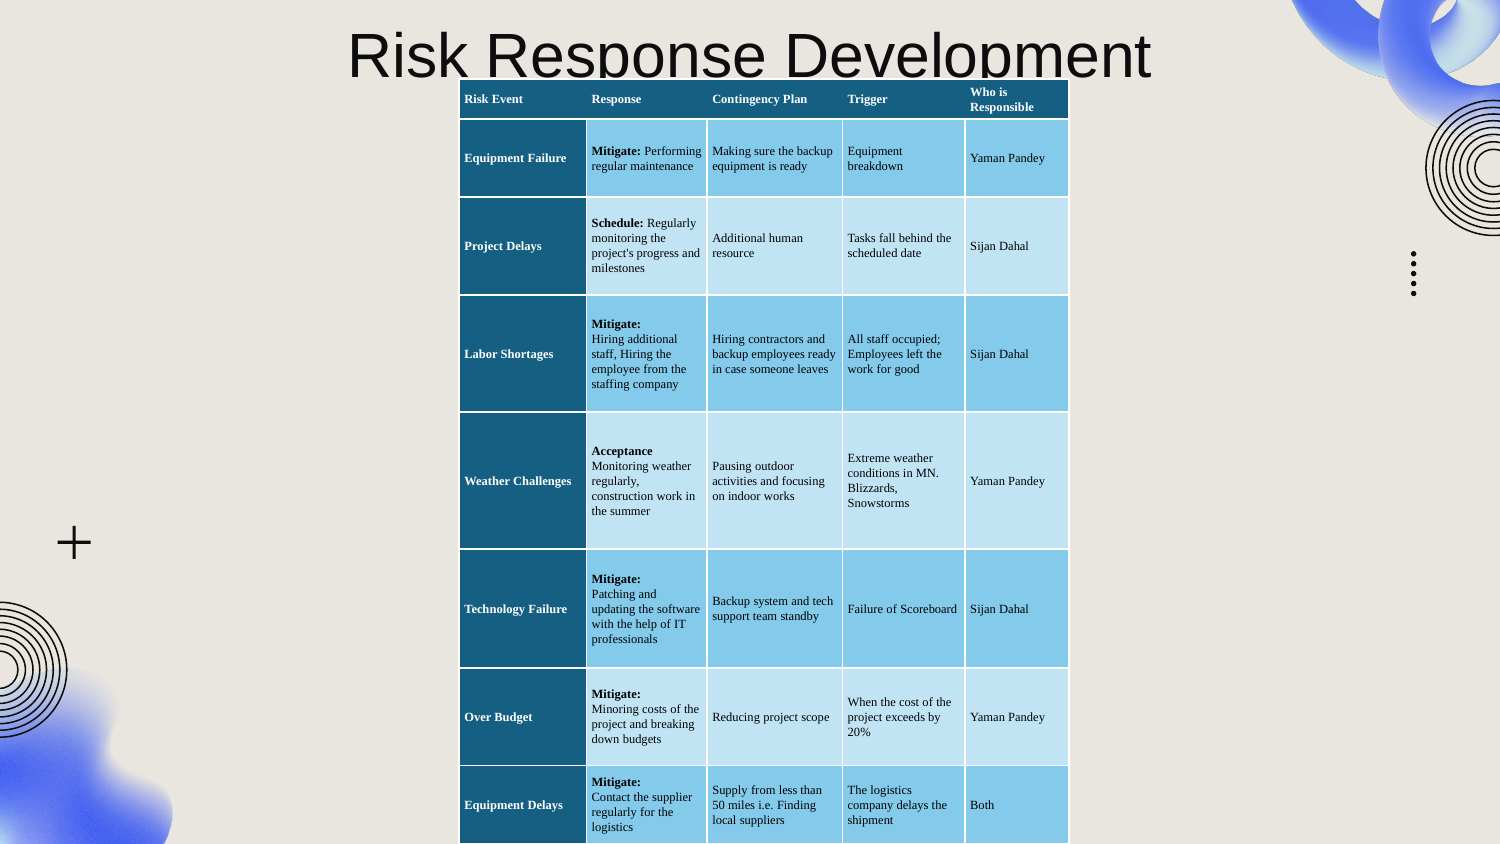

# Risk Response Development
| Risk Event | Response | Contingency Plan | Trigger | Who is Responsible |
| --- | --- | --- | --- | --- |
| Equipment Failure | Mitigate: Performing regular maintenance | Making sure the backup equipment is ready | Equipment breakdown | Yaman Pandey |
| Project Delays | Schedule: Regularly monitoring the project's progress and milestones | Additional human resource | Tasks fall behind the scheduled date | Sijan Dahal |
| Labor Shortages | Mitigate: Hiring additional staff, Hiring the employee from the staffing company | Hiring contractors and backup employees ready in case someone leaves | All staff occupied; Employees left the work for good | Sijan Dahal |
| Weather Challenges | Acceptance Monitoring weather regularly, construction work in the summer | Pausing outdoor activities and focusing on indoor works | Extreme weather conditions in MN. Blizzards, Snowstorms | Yaman Pandey |
| Technology Failure | Mitigate: Patching and updating the software with the help of IT professionals | Backup system and tech support team standby | Failure of Scoreboard | Sijan Dahal |
| Over Budget | Mitigate: Minoring costs of the project and breaking down budgets | Reducing project scope | When the cost of the project exceeds by 20% | Yaman Pandey |
| Equipment Delays | Mitigate: Contact the supplier regularly for the logistics | Supply from less than 50 miles i.e. Finding local suppliers | The logistics company delays the shipment | Both |